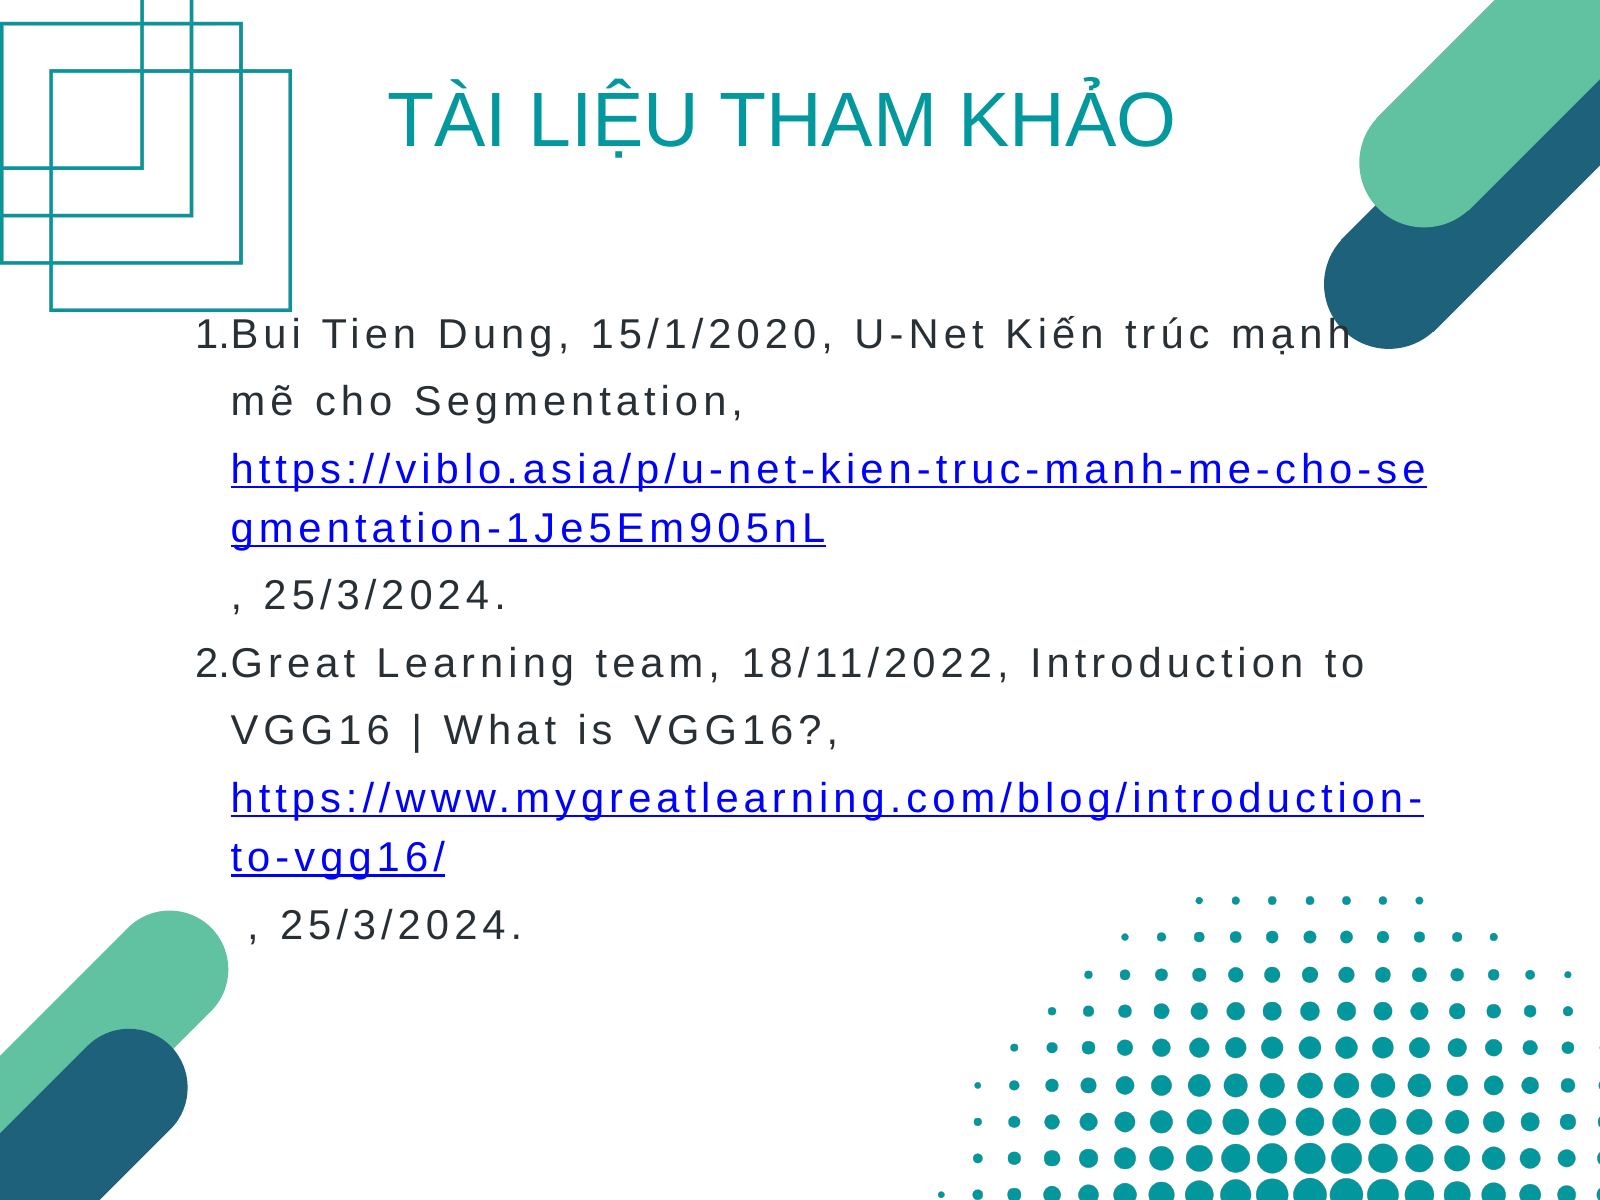

TÀI LIỆU THAM KHẢO
Bui Tien Dung, 15/1/2020, U-Net Kiến trúc mạnh mẽ cho Segmentation, https://viblo.asia/p/u-net-kien-truc-manh-me-cho-segmentation-1Je5Em905nL, 25/3/2024.
Great Learning team, 18/11/2022, Introduction to VGG16 | What is VGG16?, https://www.mygreatlearning.com/blog/introduction-to-vgg16/ , 25/3/2024.